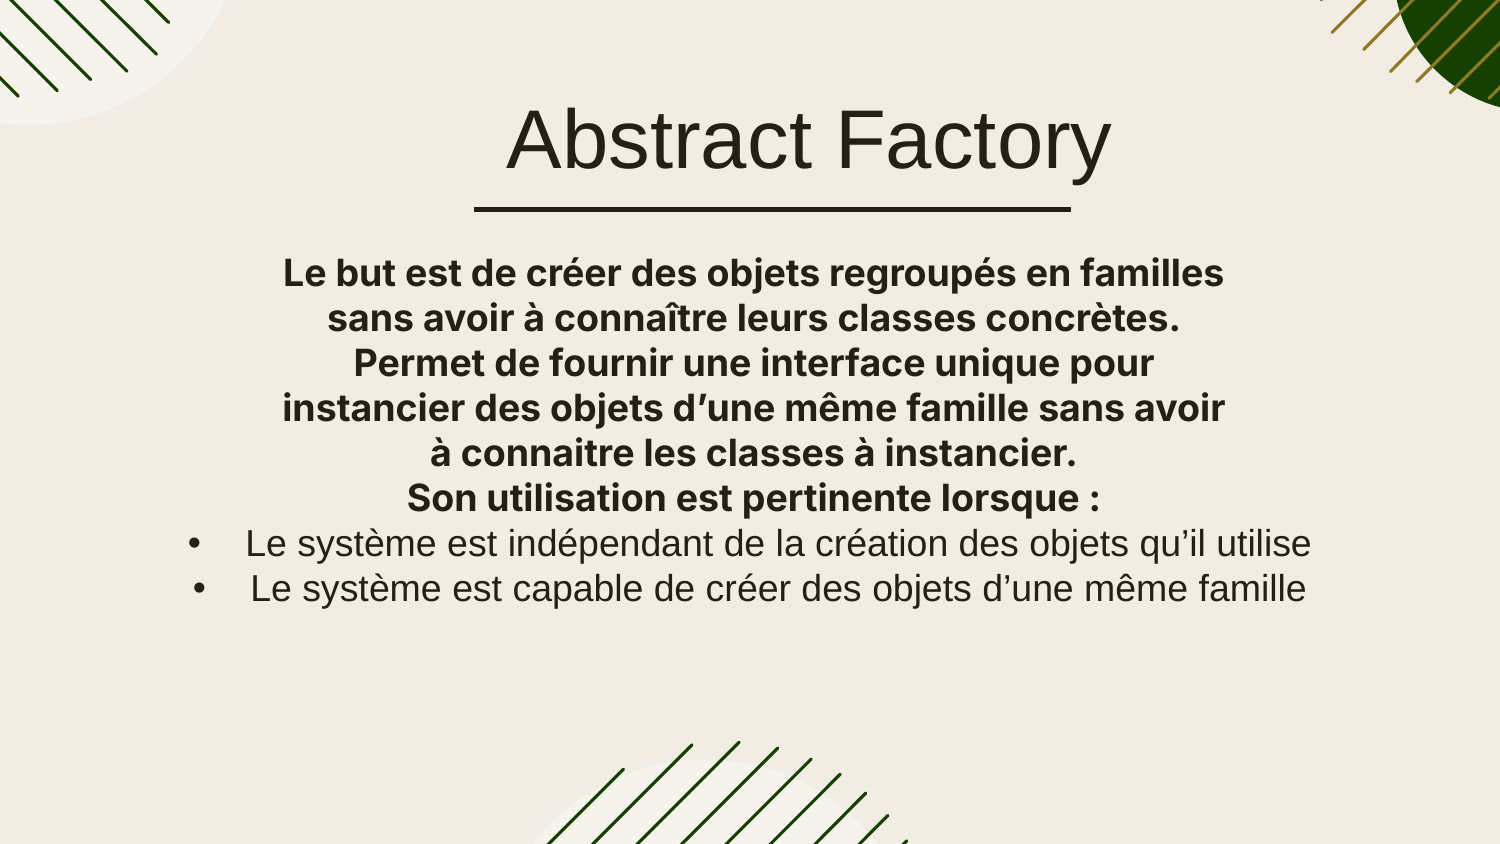

# Abstract Factory
 Le but est de créer des objets regroupés en familles
 sans avoir à connaître leurs classes concrètes.
 Permet de fournir une interface unique pour
 instancier des objets d’une même famille sans avoir
 à connaitre les classes à instancier.
 Son utilisation est pertinente lorsque :
 Le système est indépendant de la création des objets qu’il utilise
 Le système est capable de créer des objets d’une même famille